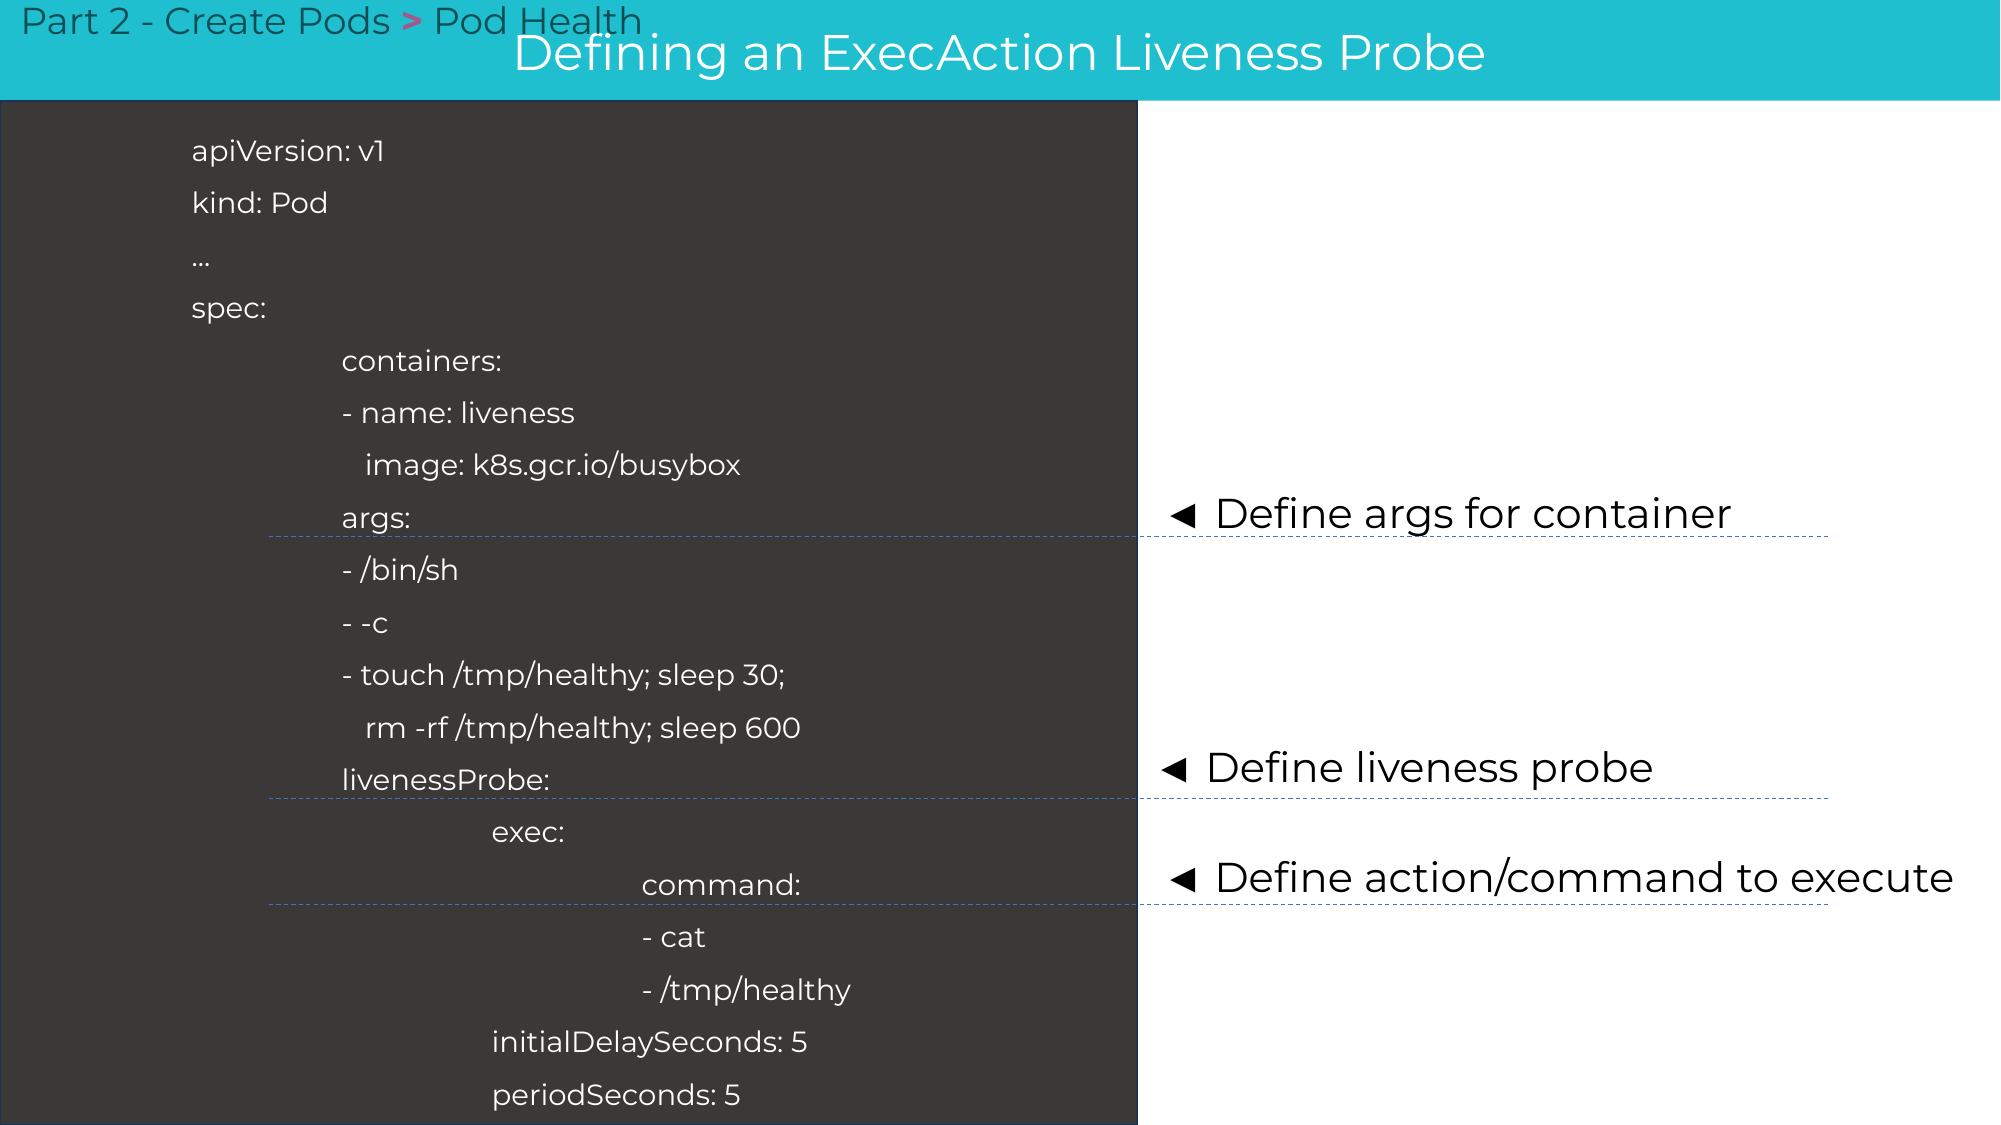

Defining an ExecAction Liveness Probe
Part 2 - Create Pods > Pod Health
apiVersion: v1
kind: Pod
...
spec:
	containers:
	- name: liveness
	   image: k8s.gcr.io/busybox
	args:
	- /bin/sh
	- -c
	- touch /tmp/healthy; sleep 30;
	   rm -rf /tmp/healthy; sleep 600
	livenessProbe:
		exec:
			command:
			- cat
			- /tmp/healthy
		initialDelaySeconds: 5
		periodSeconds: 5
◄ Define args for container
◄ Define liveness probe
◄ Define action/command to execute